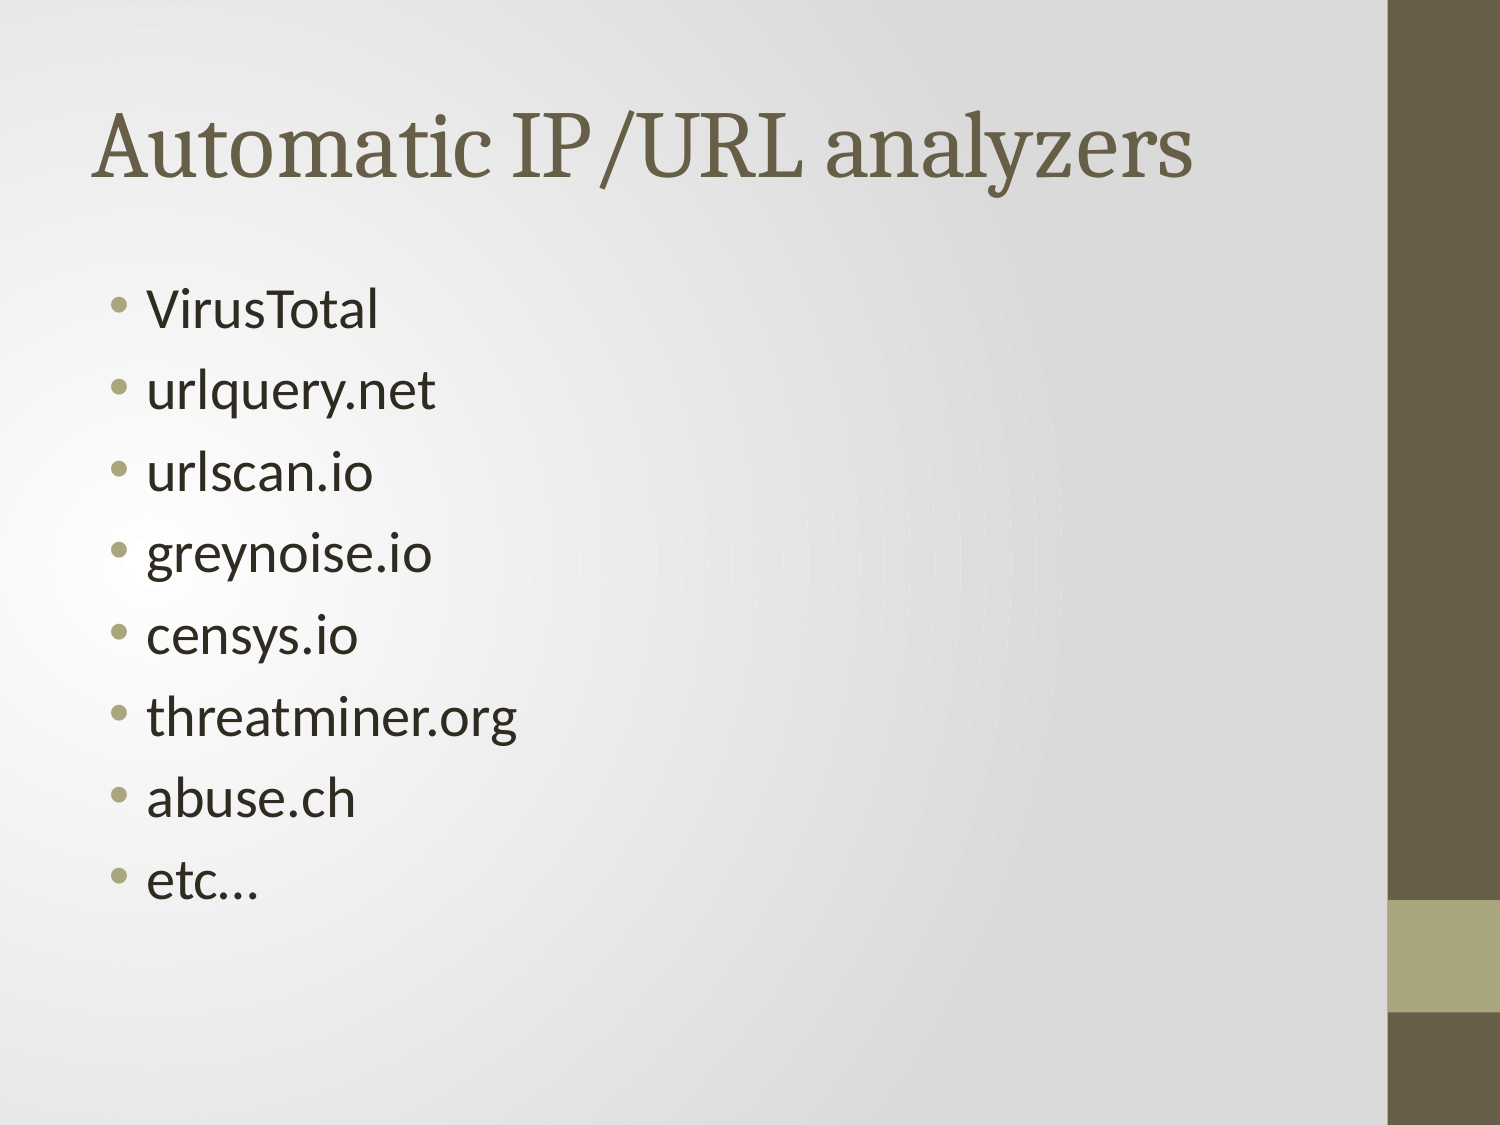

# Automatic IP/URL analyzers
VirusTotal
urlquery.net
urlscan.io
greynoise.io
censys.io
threatminer.org
abuse.ch
etc…